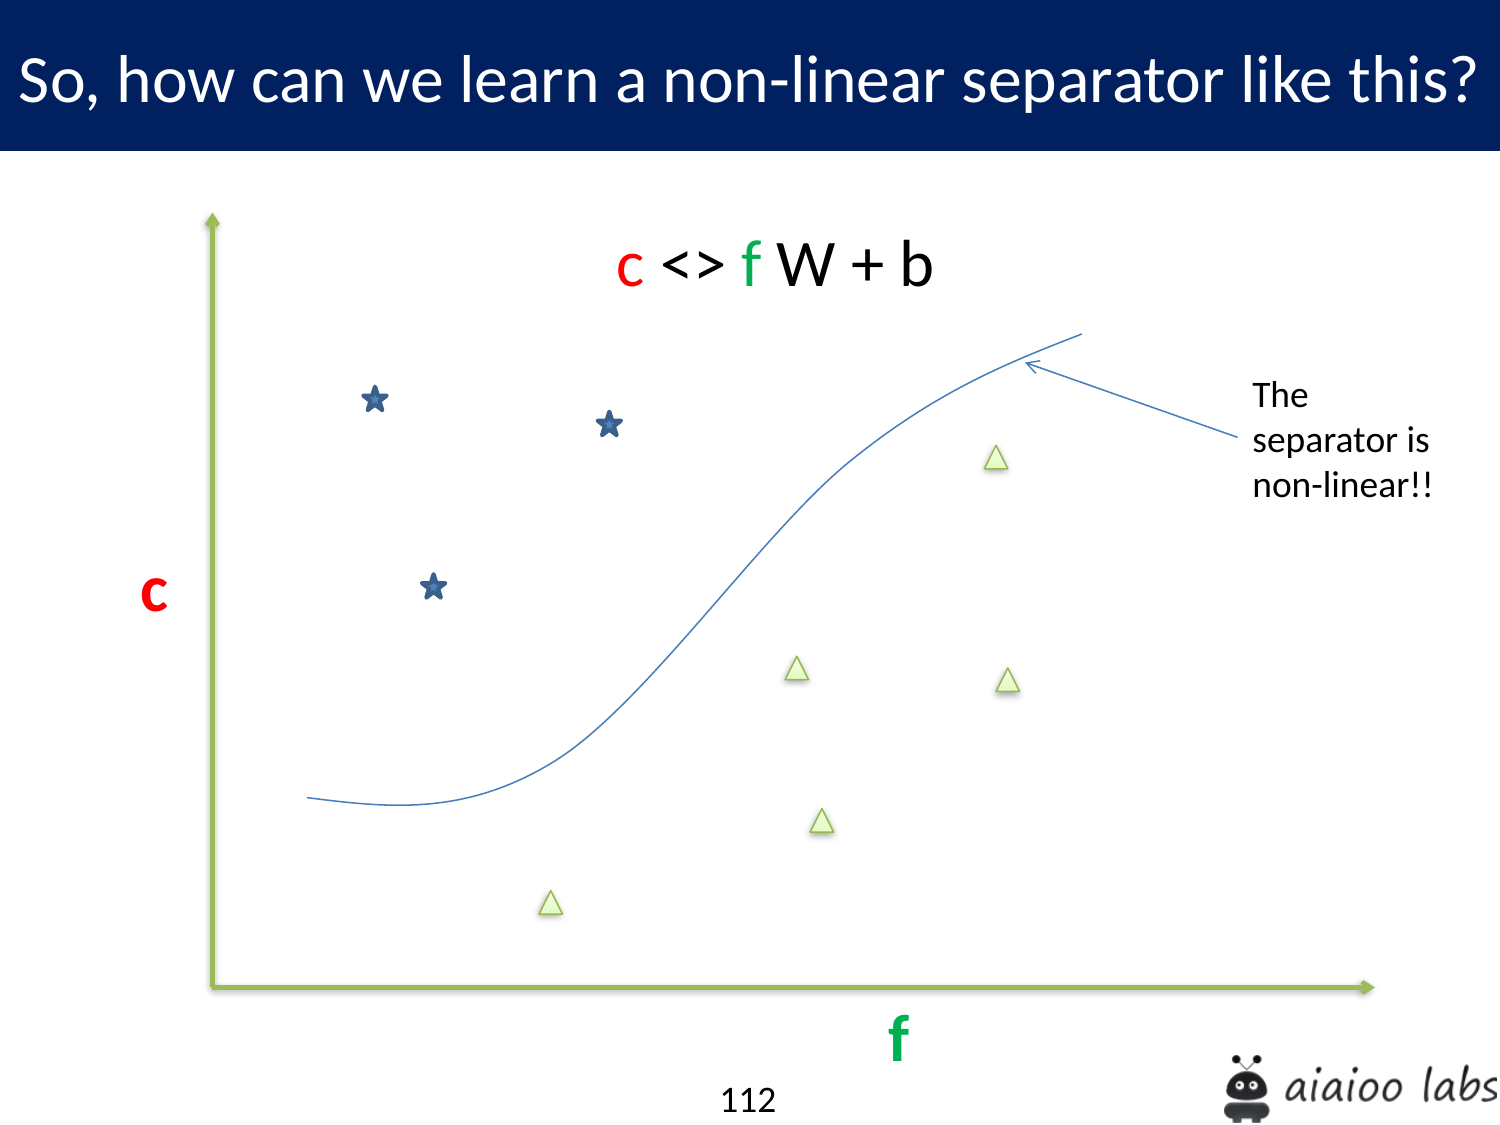

So, how can we learn a non-linear separator like this?
c <> f W + b

The separator is non-linear!!

c

f